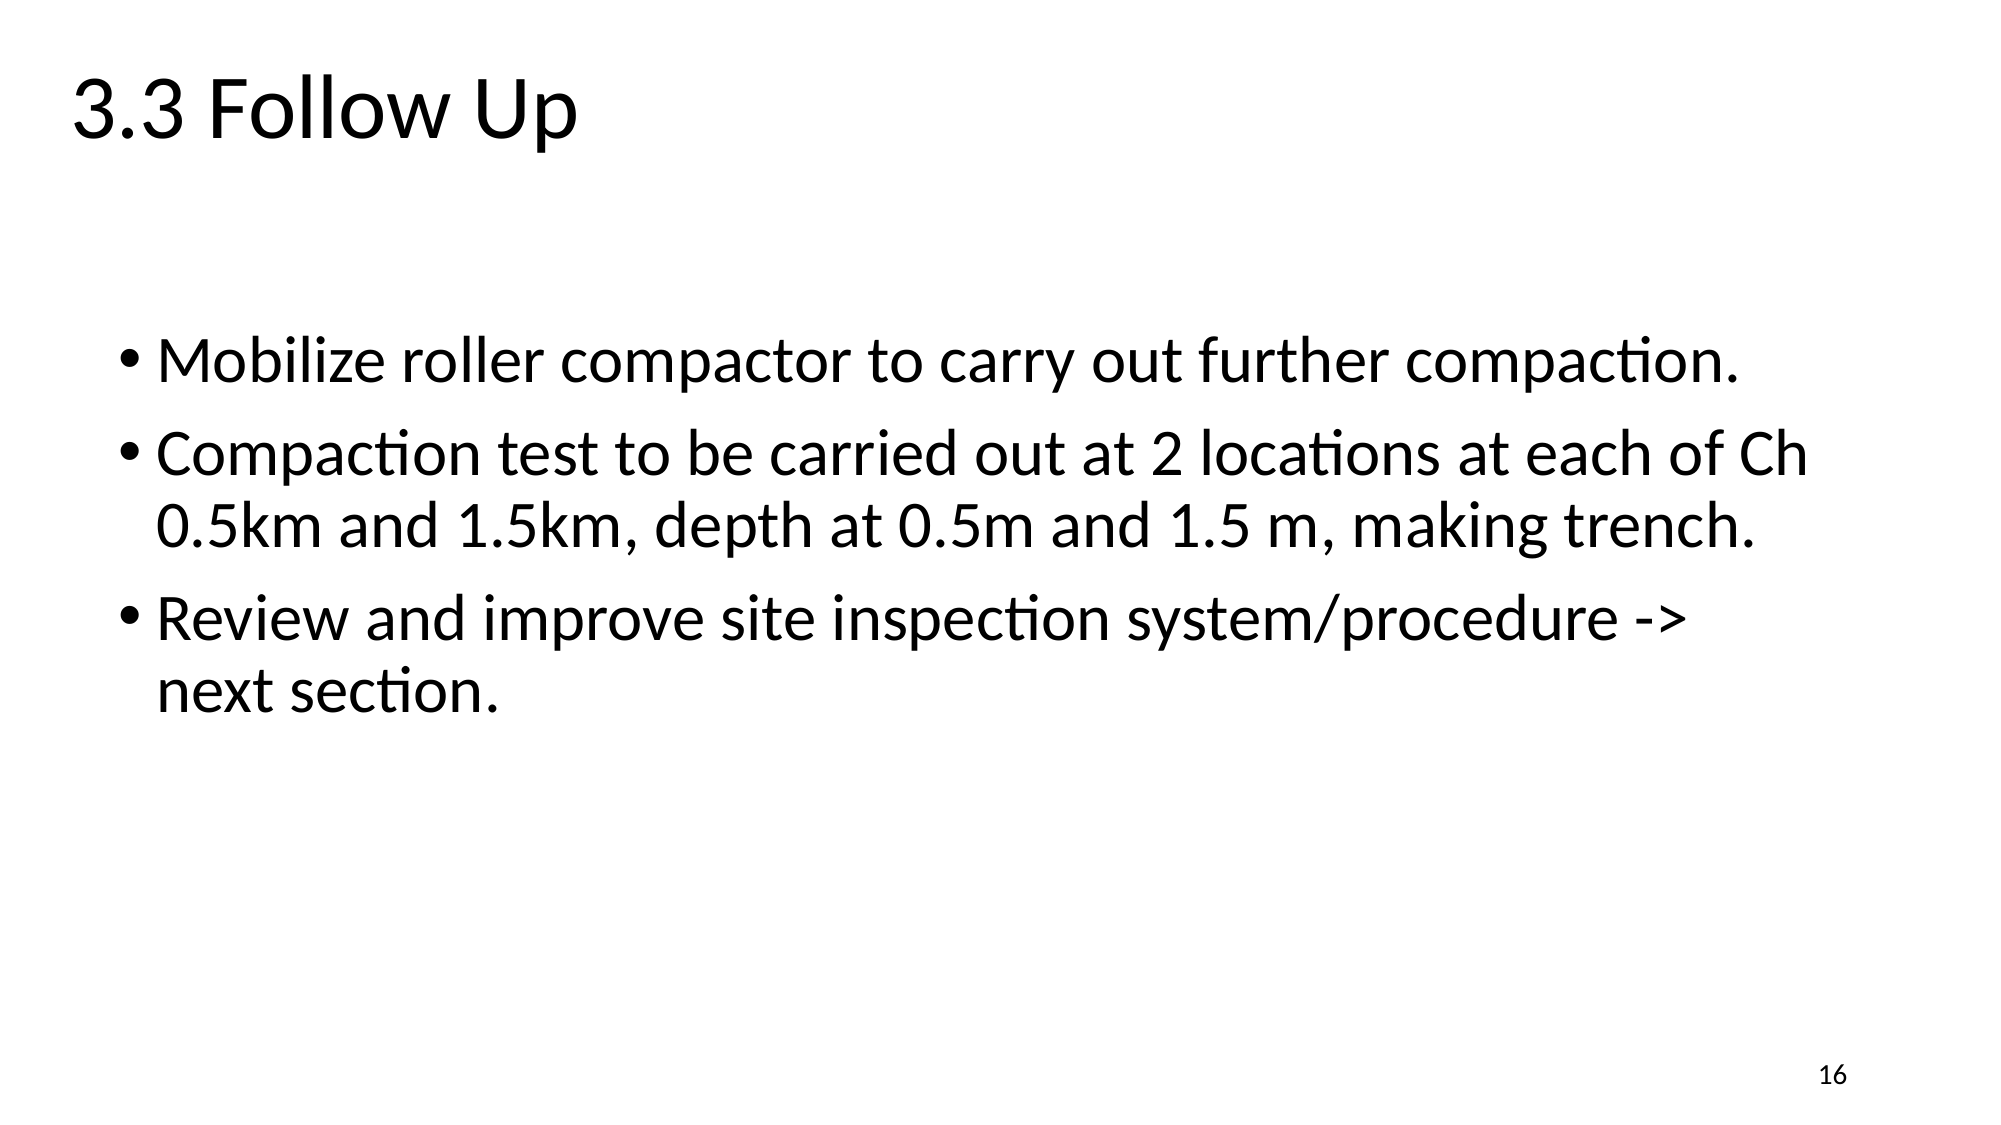

3.3 Follow Up
Mobilize roller compactor to carry out further compaction.
Compaction test to be carried out at 2 locations at each of Ch 0.5km and 1.5km, depth at 0.5m and 1.5 m, making trench.
Review and improve site inspection system/procedure -> next section.

16